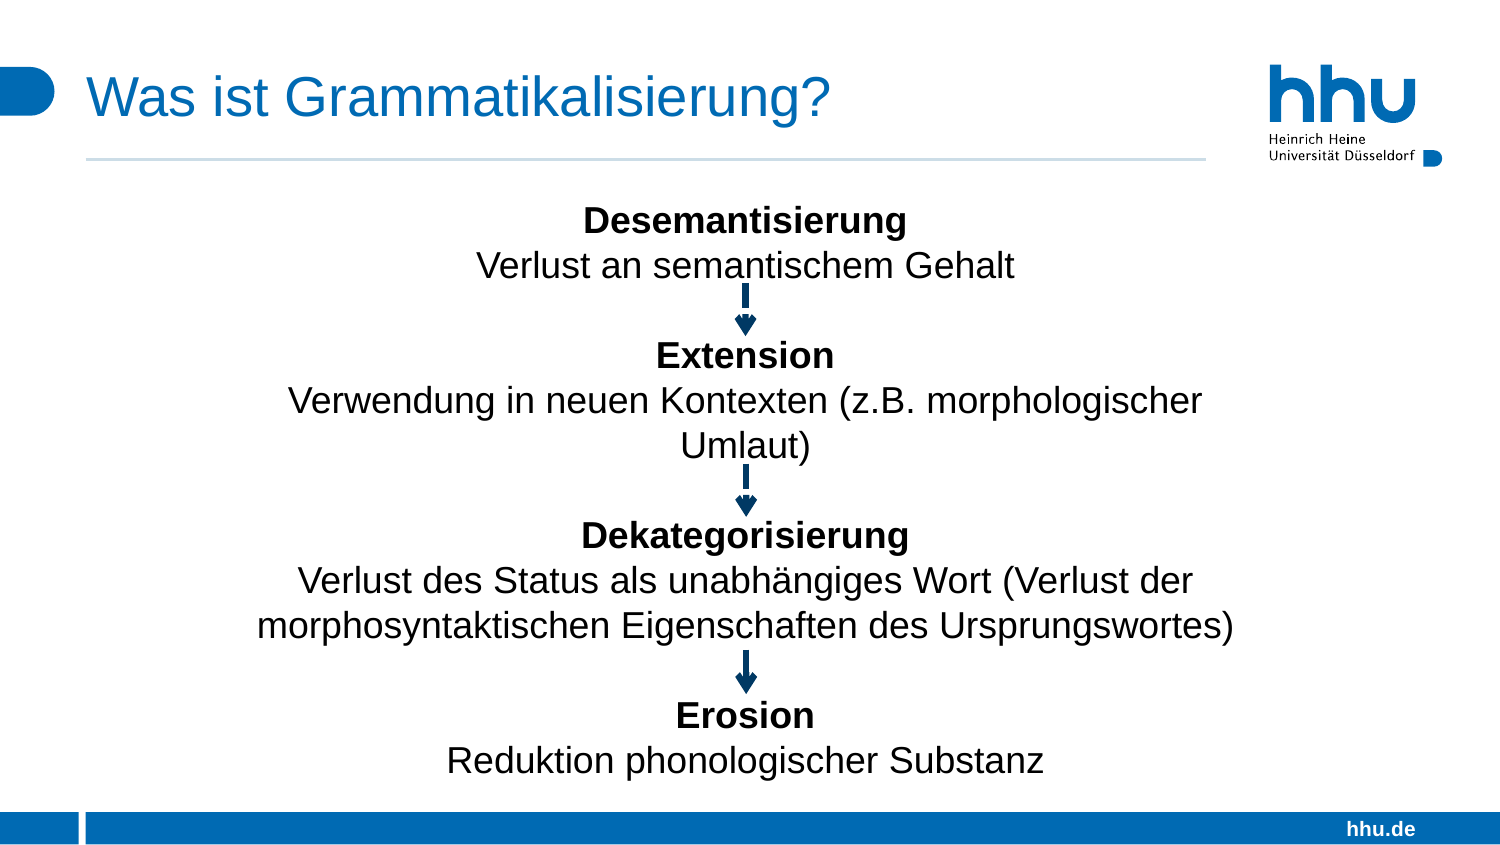

# Was ist Grammatikalisierung?

Desemantisierung
Verlust an semantischem Gehalt

Extension
Verwendung in neuen Kontexten (z.B. morphologischer Umlaut)

Dekategorisierung
Verlust des Status als unabhängiges Wort (Verlust der morphosyntaktischen Eigenschaften des Ursprungswortes)

Erosion
Reduktion phonologischer Substanz